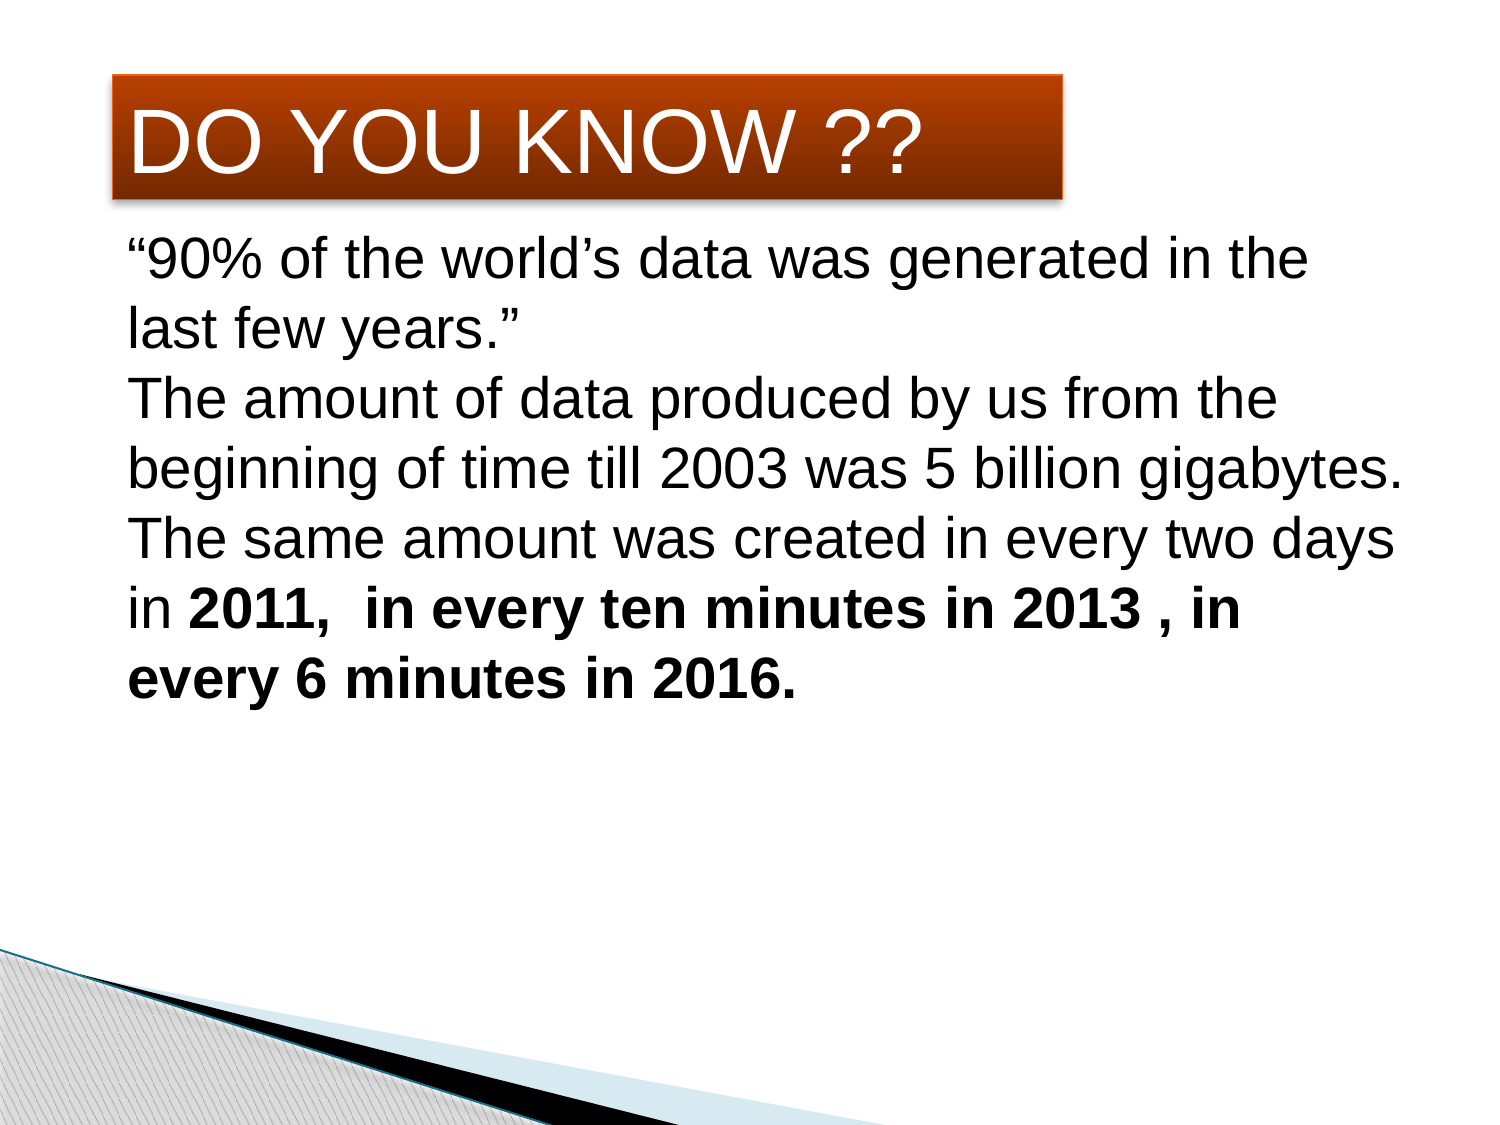

DO YOU KNOW ??
“90% of the world’s data was generated in the last few years.”
The amount of data produced by us from the beginning of time till 2003 was 5 billion gigabytes.
The same amount was created in every two days in 2011,  in every ten minutes in 2013 , in every 6 minutes in 2016.